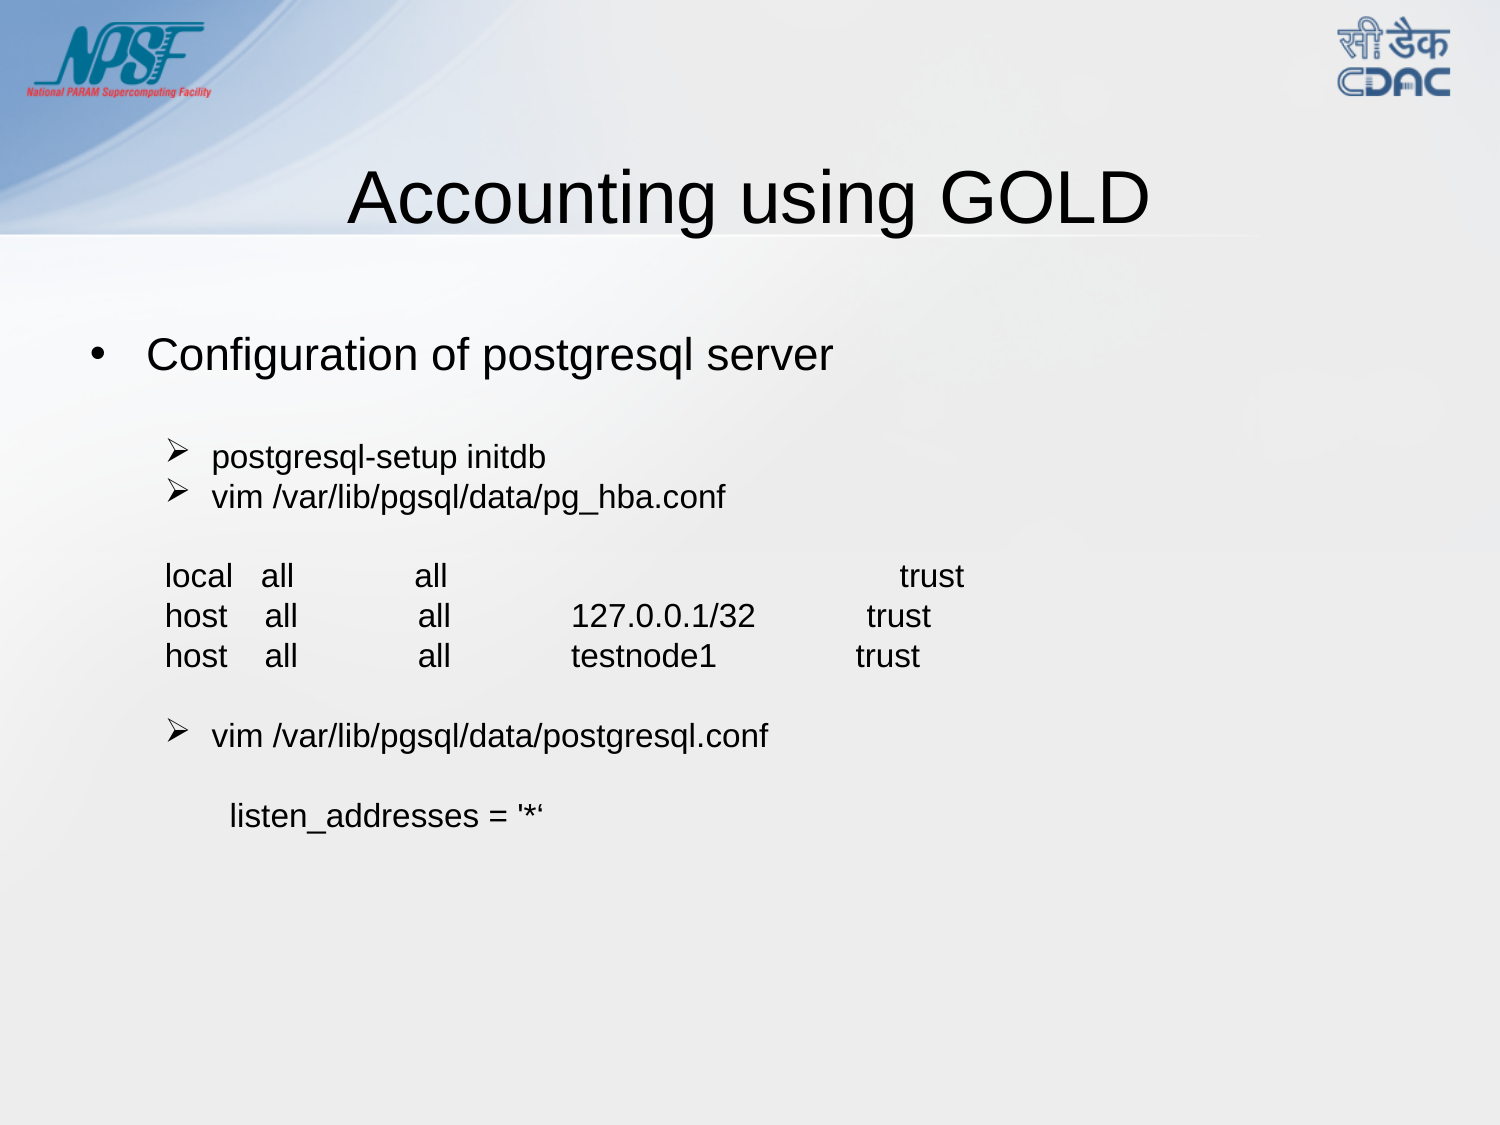

# Accounting using GOLD

Configuration of postgresql server

postgresql-setup initdb
vim /var/lib/pgsql/data/pg_hba.conf

local   all             all                                                 trust
host    all             all             127.0.0.1/32            trust
host    all             all             testnode1               trust

vim /var/lib/pgsql/data/postgresql.conf

       listen_addresses = '*‘